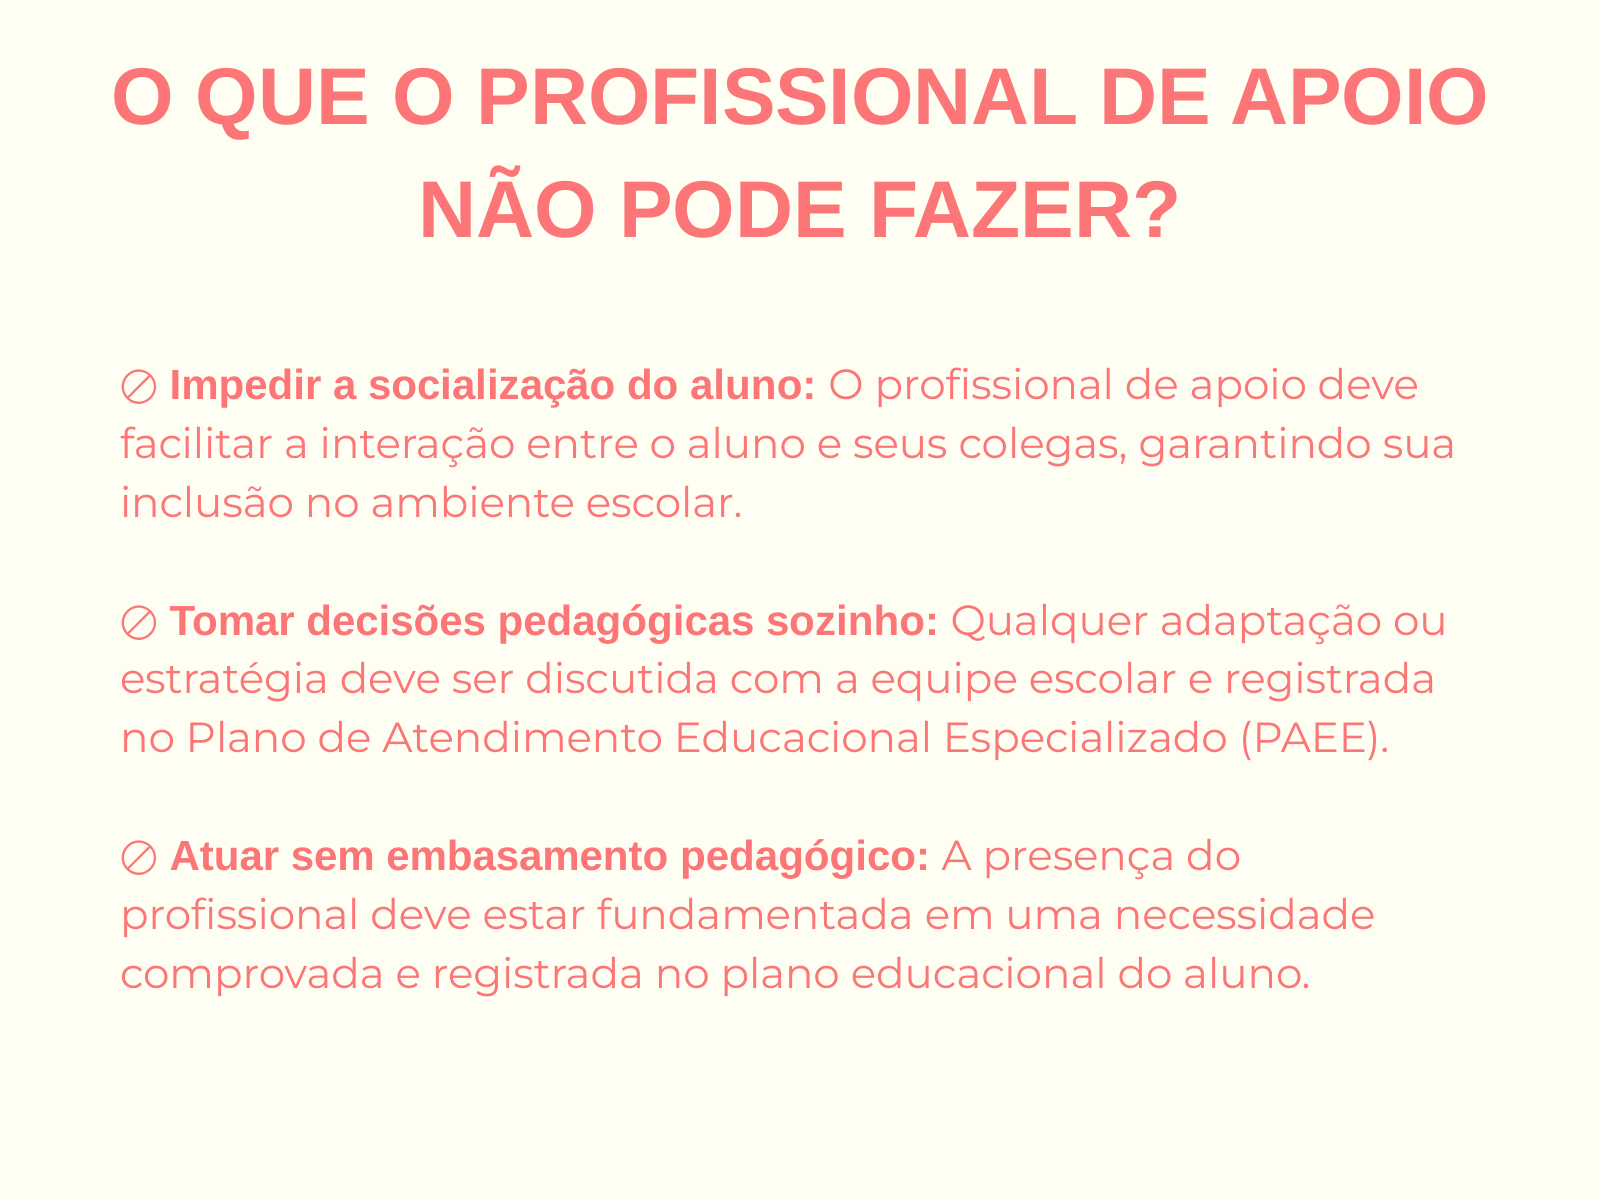

O QUE O PROFISSIONAL DE APOIO NÃO PODE FAZER?
🚫 Impedir a socialização do aluno: O profissional de apoio deve facilitar a interação entre o aluno e seus colegas, garantindo sua inclusão no ambiente escolar.

🚫 Tomar decisões pedagógicas sozinho: Qualquer adaptação ou estratégia deve ser discutida com a equipe escolar e registrada no Plano de Atendimento Educacional Especializado (PAEE).

🚫 Atuar sem embasamento pedagógico: A presença do profissional deve estar fundamentada em uma necessidade comprovada e registrada no plano educacional do aluno.